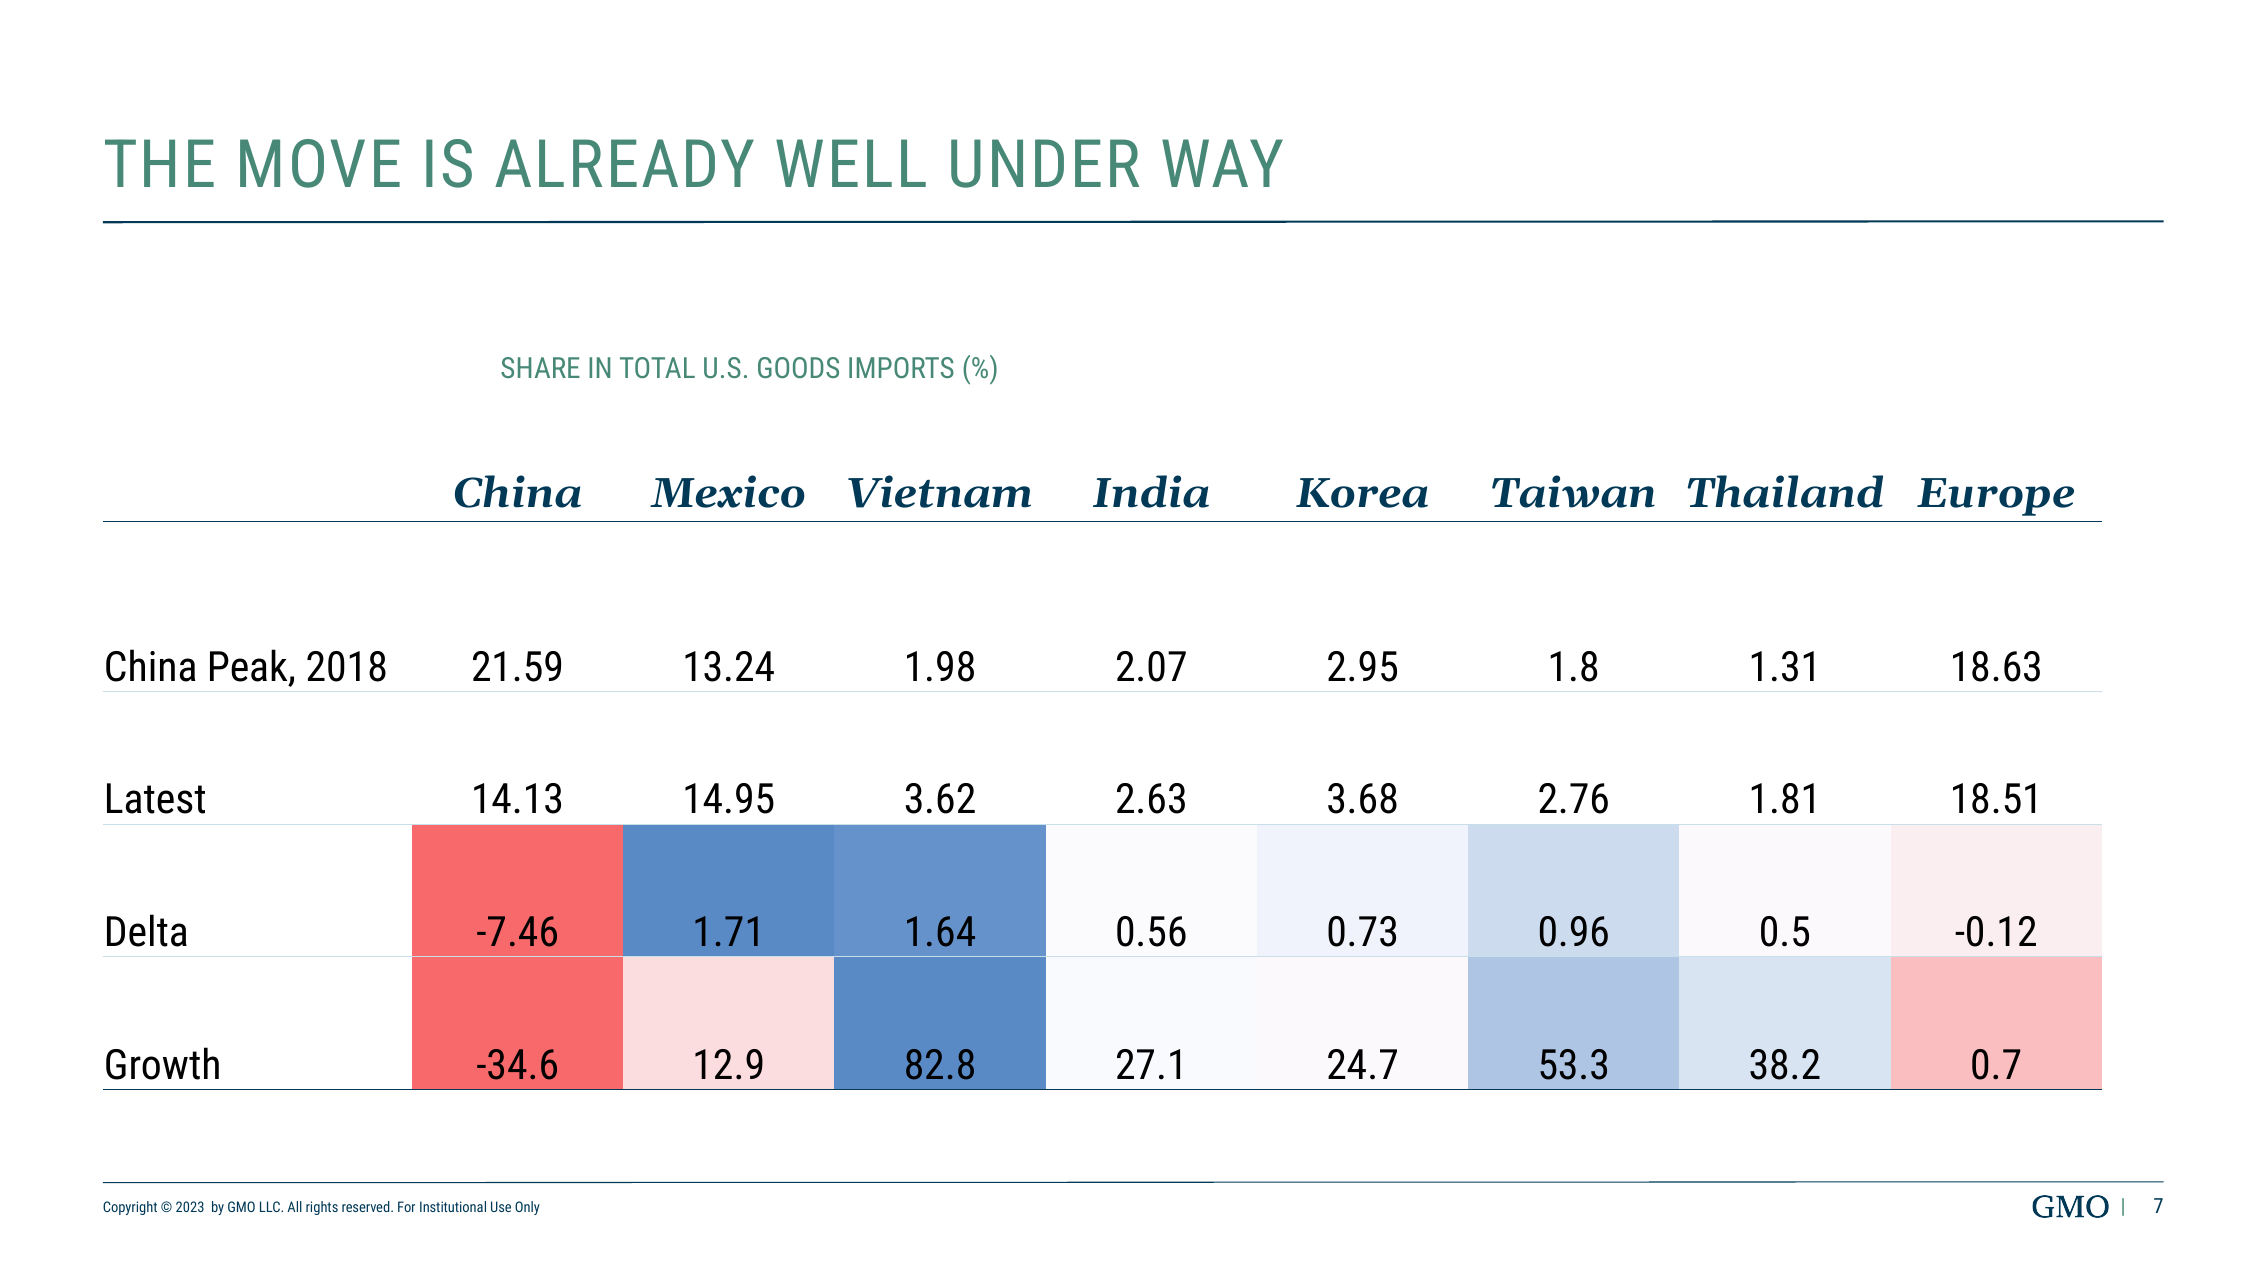

# The move is already well under way
|  | China | Mexico | Vietnam | India | Korea | Taiwan | Thailand | Europe |
| --- | --- | --- | --- | --- | --- | --- | --- | --- |
| China Peak, 2018 | 21.59 | 13.24 | 1.98 | 2.07 | 2.95 | 1.8 | 1.31 | 18.63 |
| Latest | 14.13 | 14.95 | 3.62 | 2.63 | 3.68 | 2.76 | 1.81 | 18.51 |
| Delta | -7.46 | 1.71 | 1.64 | 0.56 | 0.73 | 0.96 | 0.5 | -0.12 |
| Growth | -34.6 | 12.9 | 82.8 | 27.1 | 24.7 | 53.3 | 38.2 | 0.7 |
SHARE IN TOTAL U.S. GOODS IMPORTS (%)